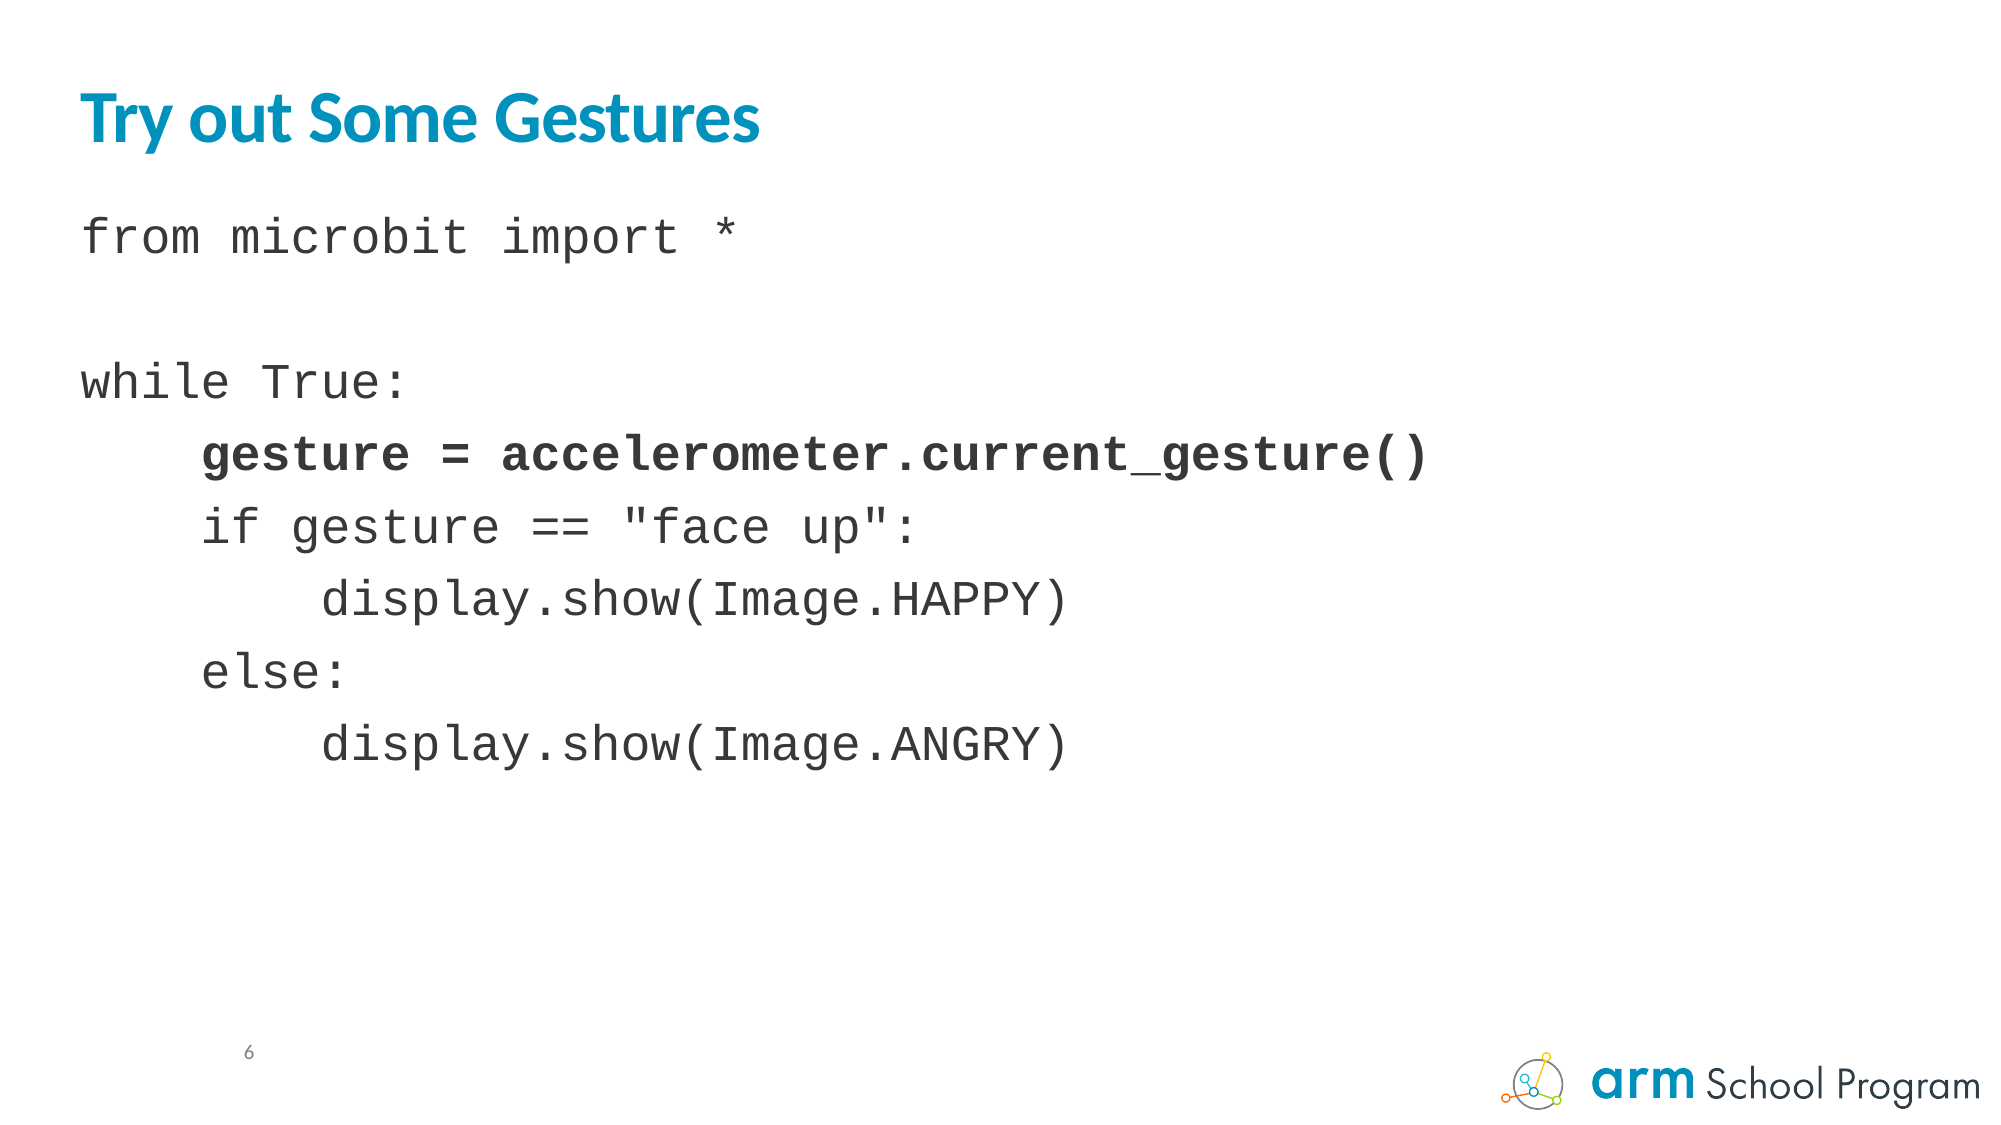

# Try out Some Gestures
from microbit import *

while True:
    gesture = accelerometer.current_gesture()
    if gesture == "face up":
        display.show(Image.HAPPY)
    else:
        display.show(Image.ANGRY)